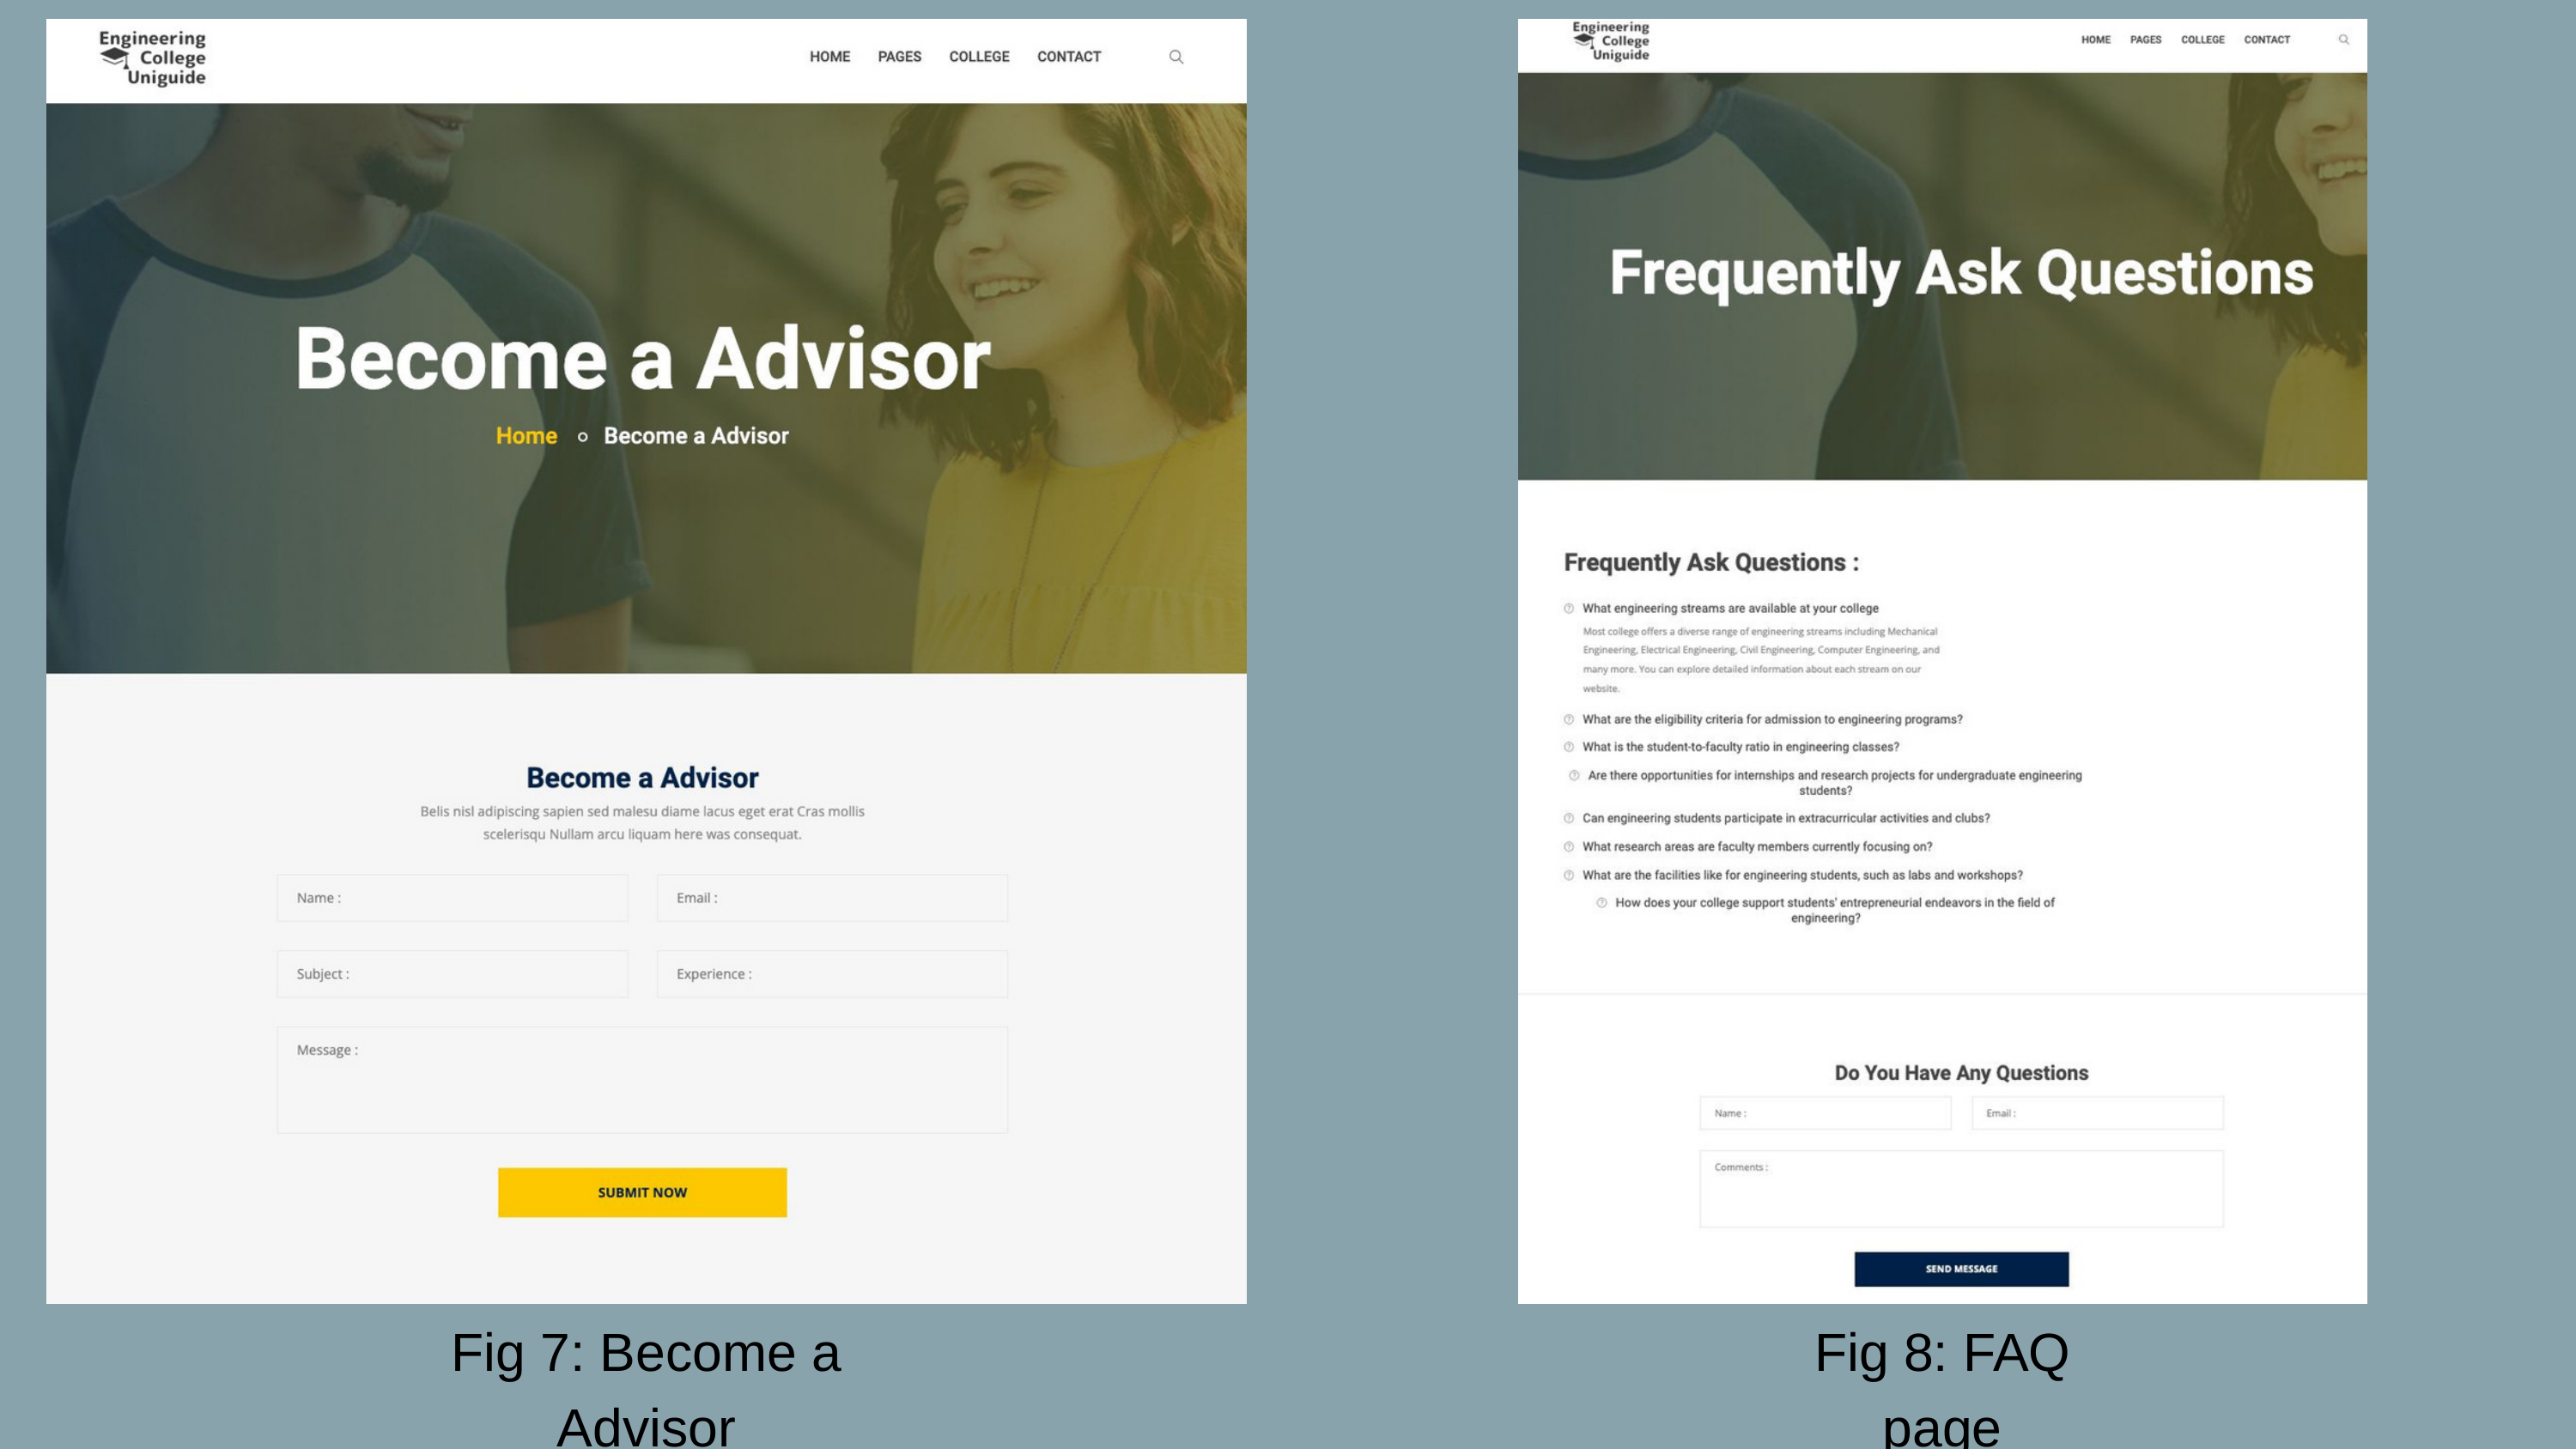

Fig 7: Become a Advisor
Fig 8: FAQ page